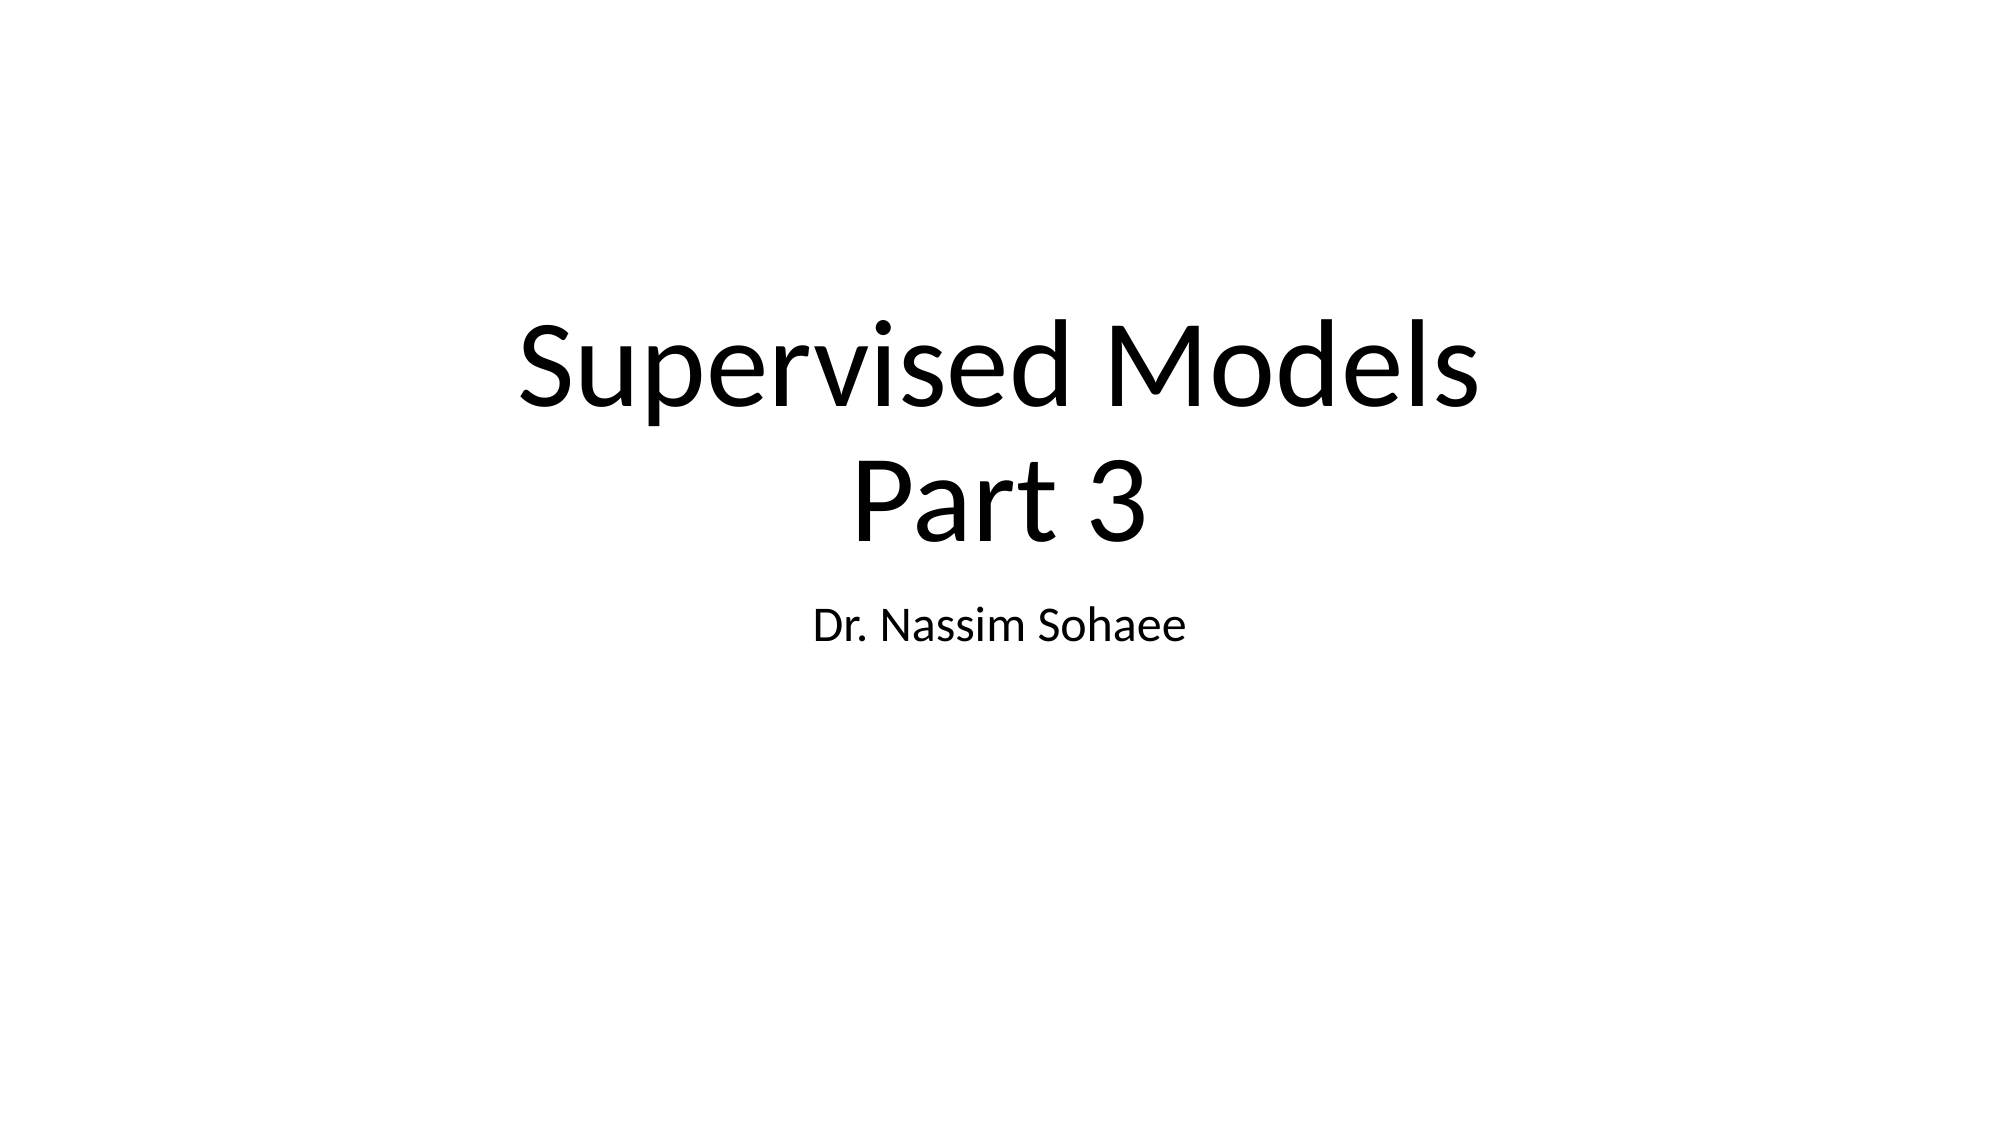

# Supervised Models​ Part 3
Dr. Nassim Sohaee